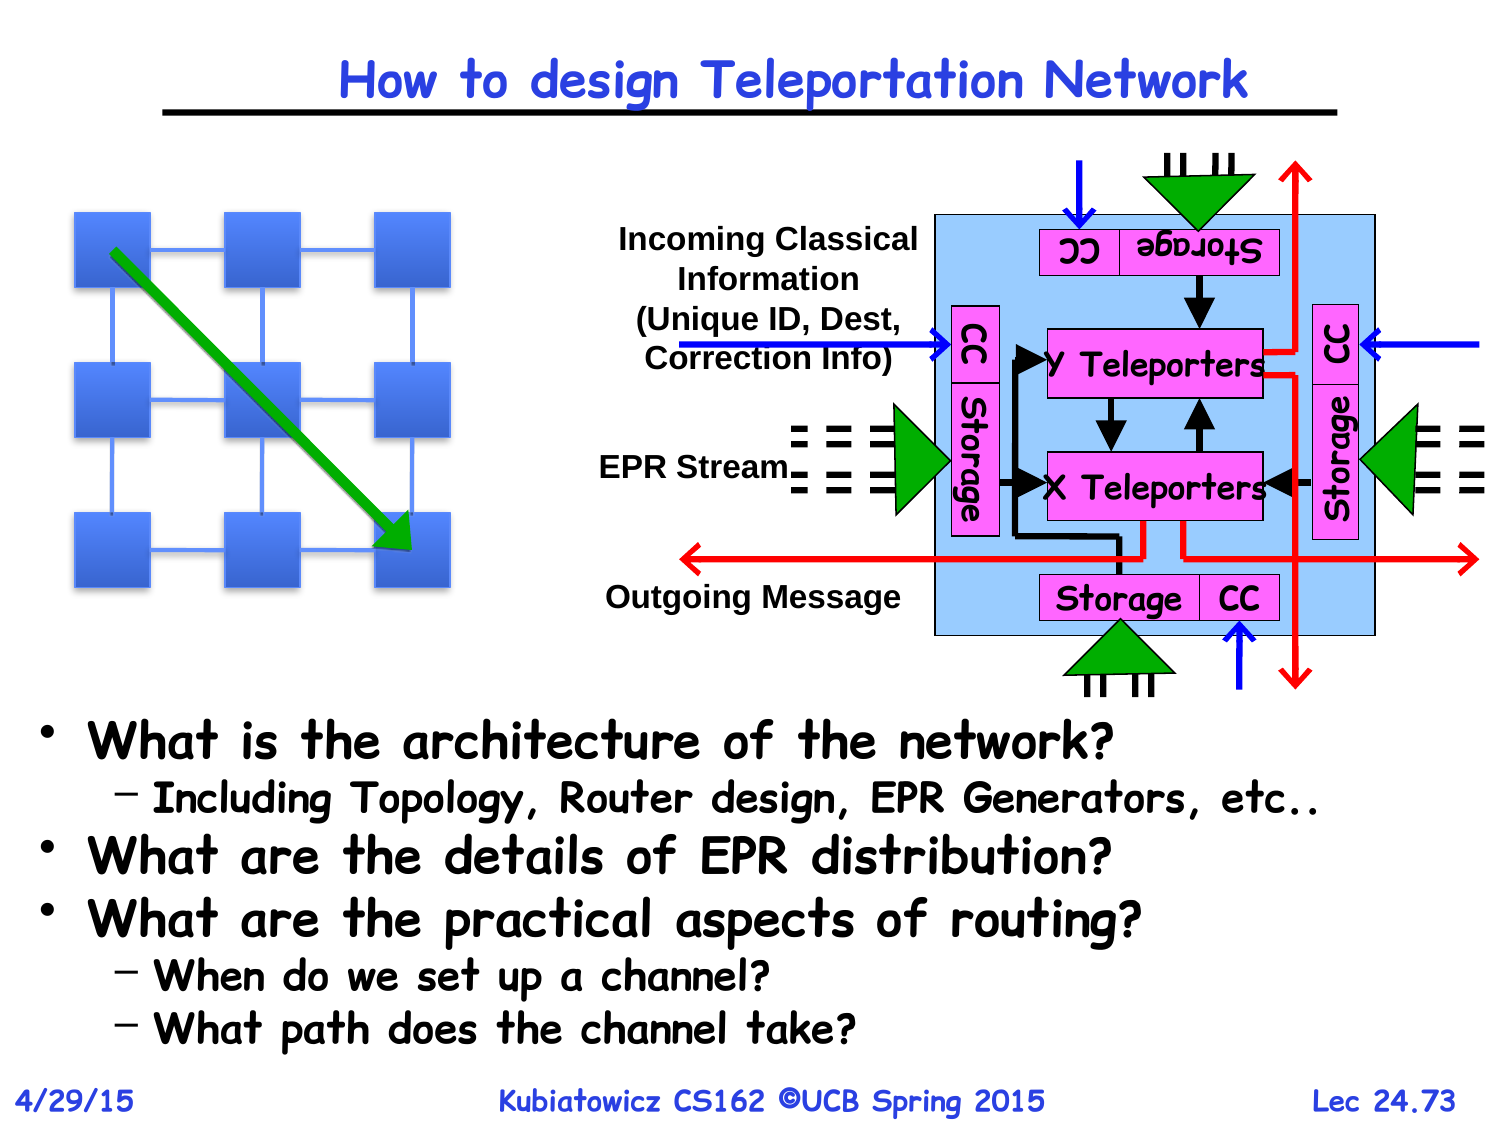

# How to design Teleportation Network

Incoming Classical Information
(Unique ID, Dest, Correction Info)

Storage
Storage
Storage
Storage
CC
CC
CC
CC

Y Teleporters
X Teleporters

EPR Stream

Outgoing Message
What is the architecture of the network?
Including Topology, Router design, EPR Generators, etc..
What are the details of EPR distribution?
What are the practical aspects of routing?
When do we set up a channel?
What path does the channel take?